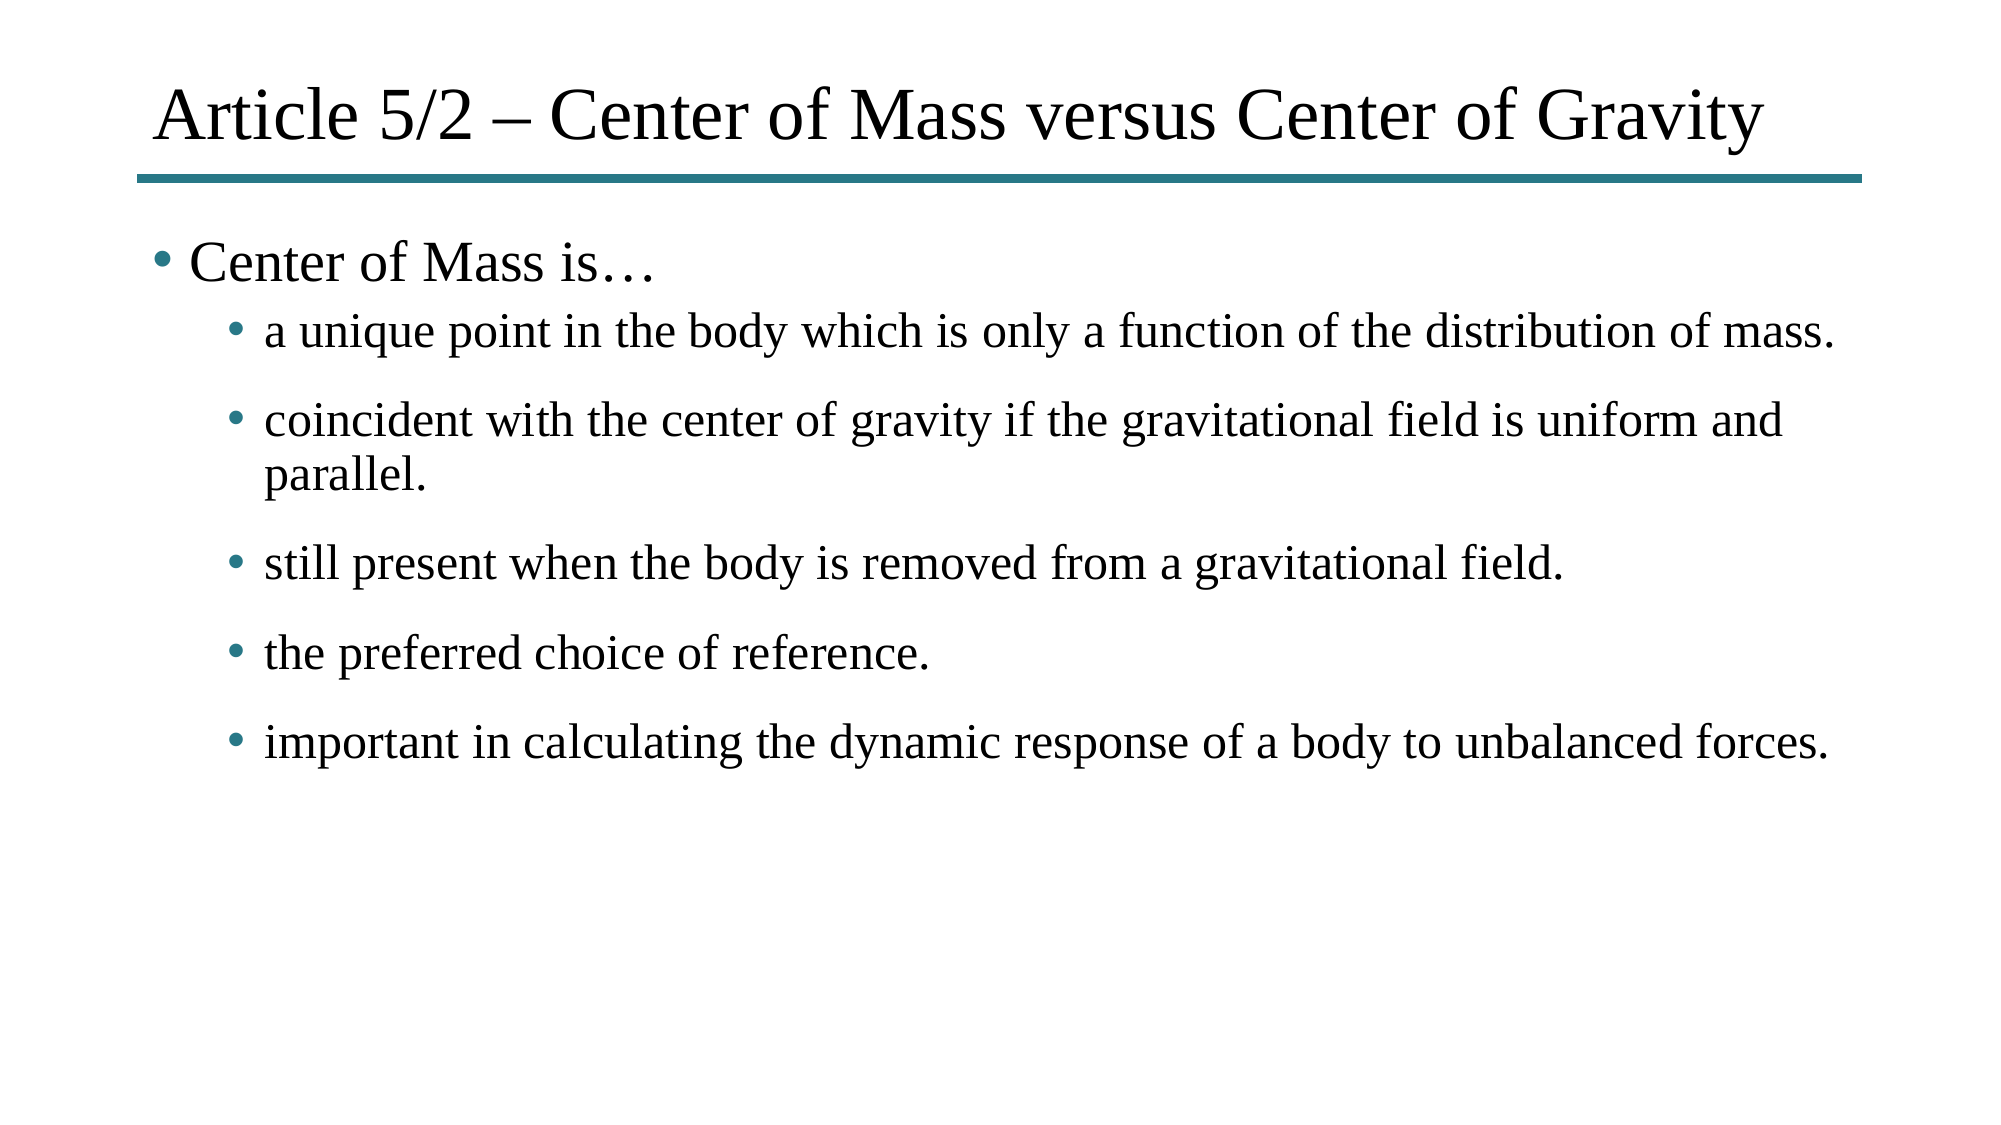

# Article 5/2 – Center of Mass versus Center of Gravity
Center of Mass is…
a unique point in the body which is only a function of the distribution of mass.
coincident with the center of gravity if the gravitational field is uniform and parallel.
still present when the body is removed from a gravitational field.
the preferred choice of reference.
important in calculating the dynamic response of a body to unbalanced forces.